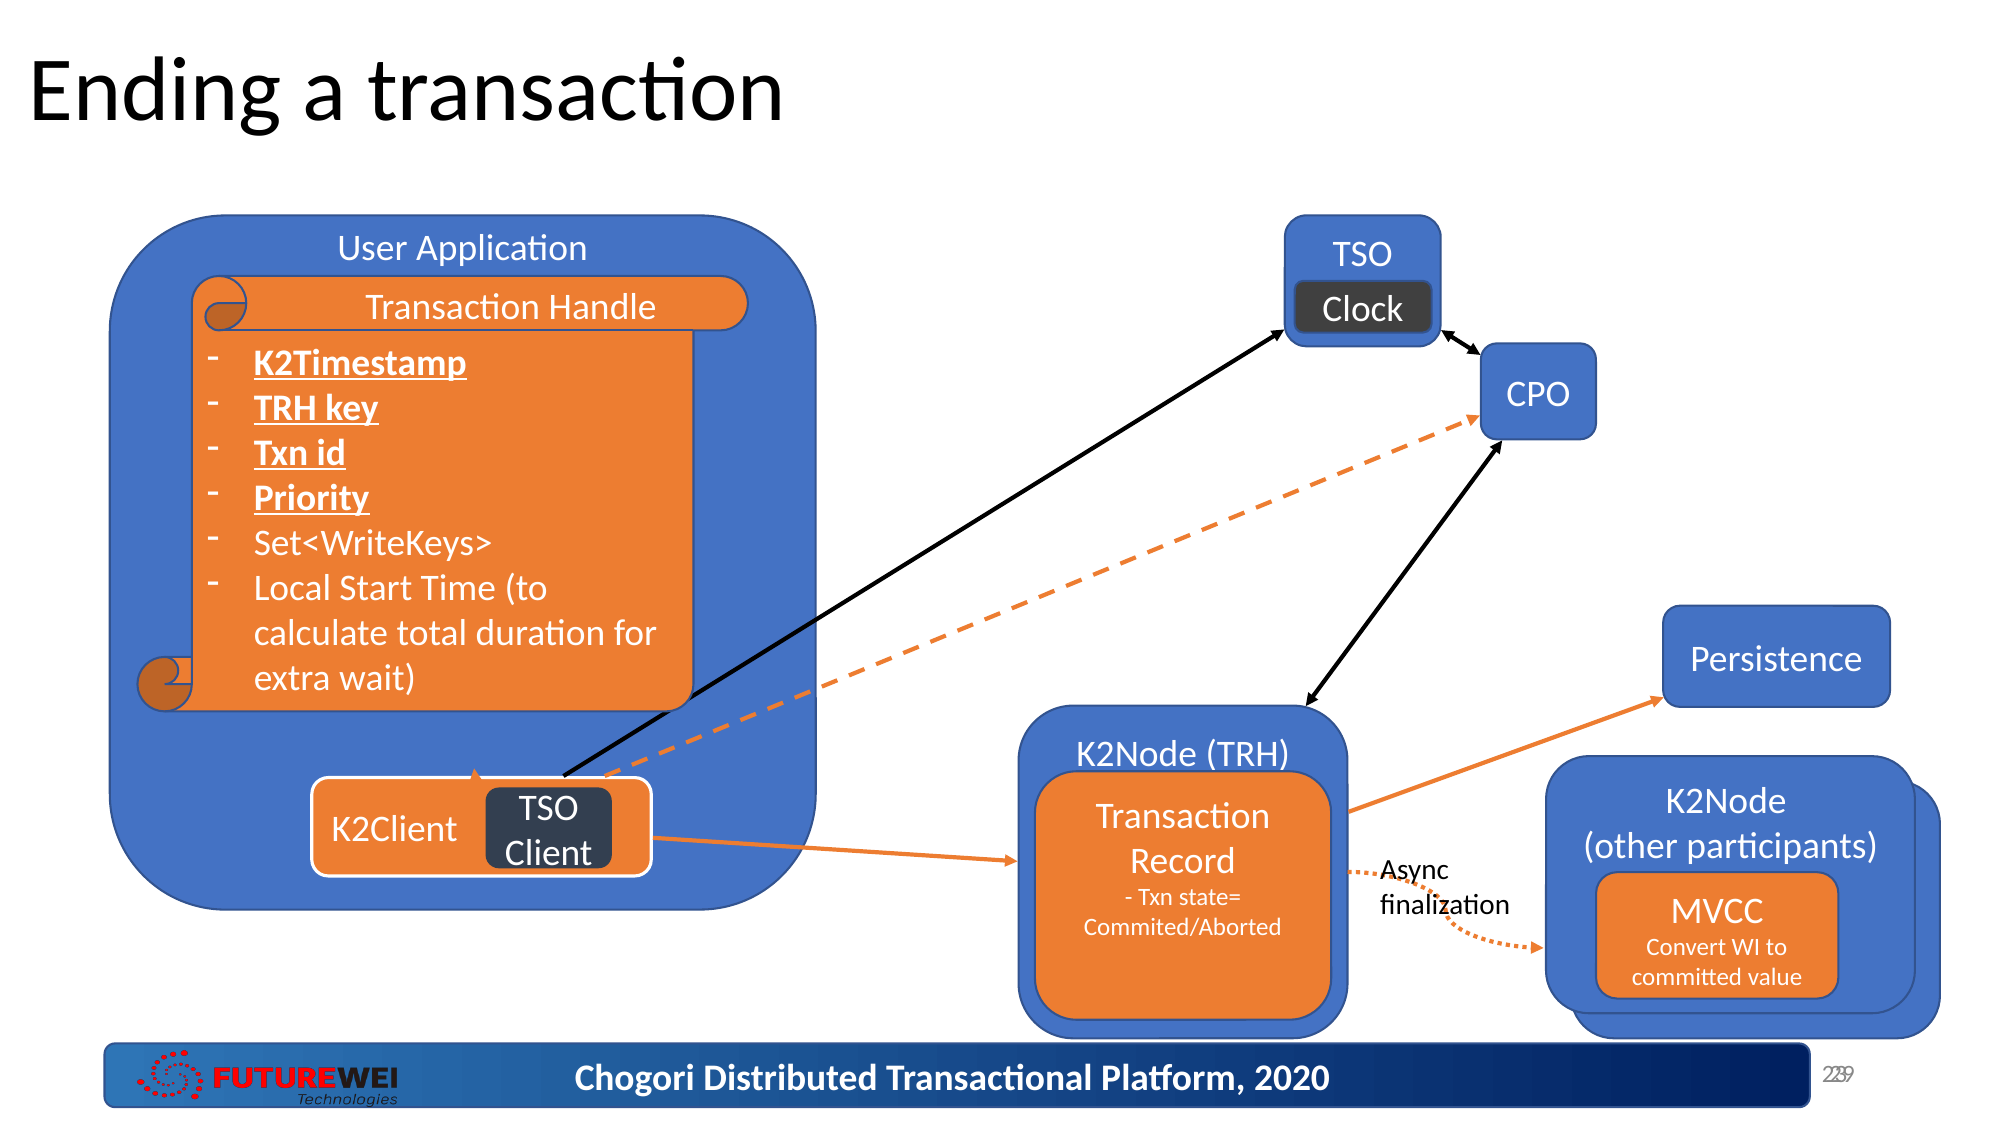

# Ending a transaction

TSO
User Application
Transaction Handle

K2Timestamp
TRH key
Txn id
Priority
Set<WriteKeys>
Local Start Time (to calculate total duration for extra wait)
Clock

CPO

Persistence

K2Node (TRH)

K2Node
(other participants)

Transaction Record
- Txn state= Commited/Aborted
TSO Client

K2Client

K2Node
(other participants)

Async
finalization

MVCC
Convert WI to committed value
29
23